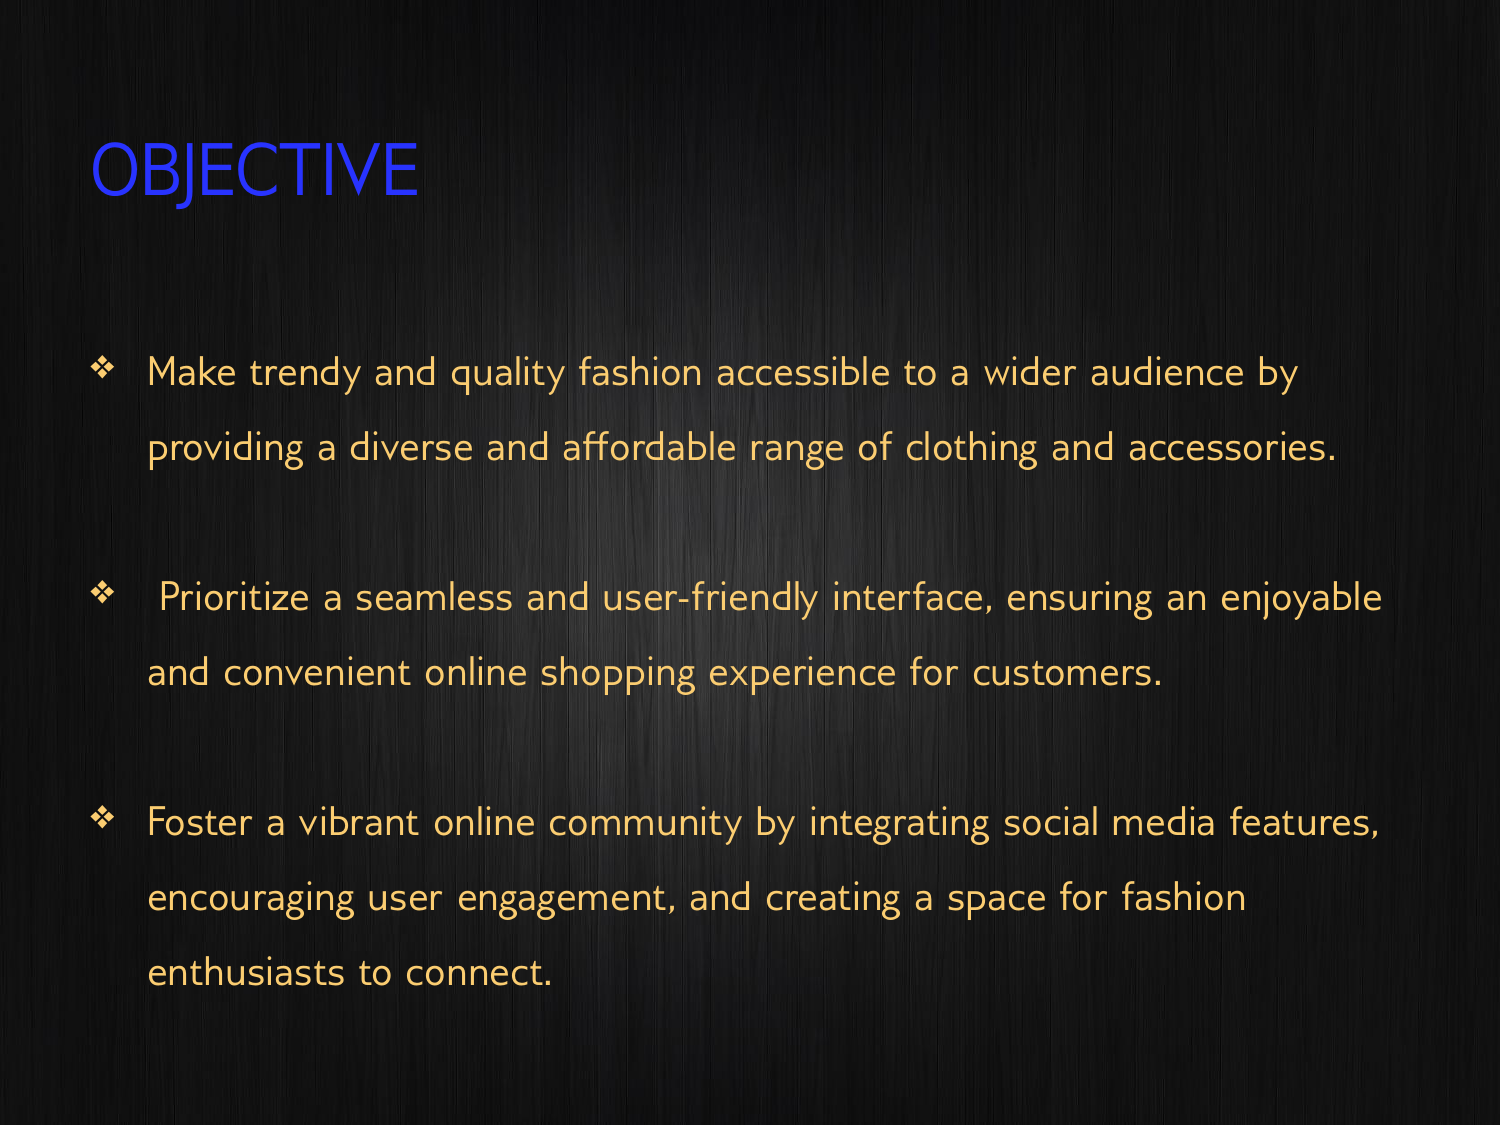

OBJECTIVE

Make trendy and quality fashion accessible to a wider audience by providing a diverse and affordable range of clothing and accessories.

 Prioritize a seamless and user-friendly interface, ensuring an enjoyable and convenient online shopping experience for customers.

Foster a vibrant online community by integrating social media features, encouraging user engagement, and creating a space for fashion enthusiasts to connect.